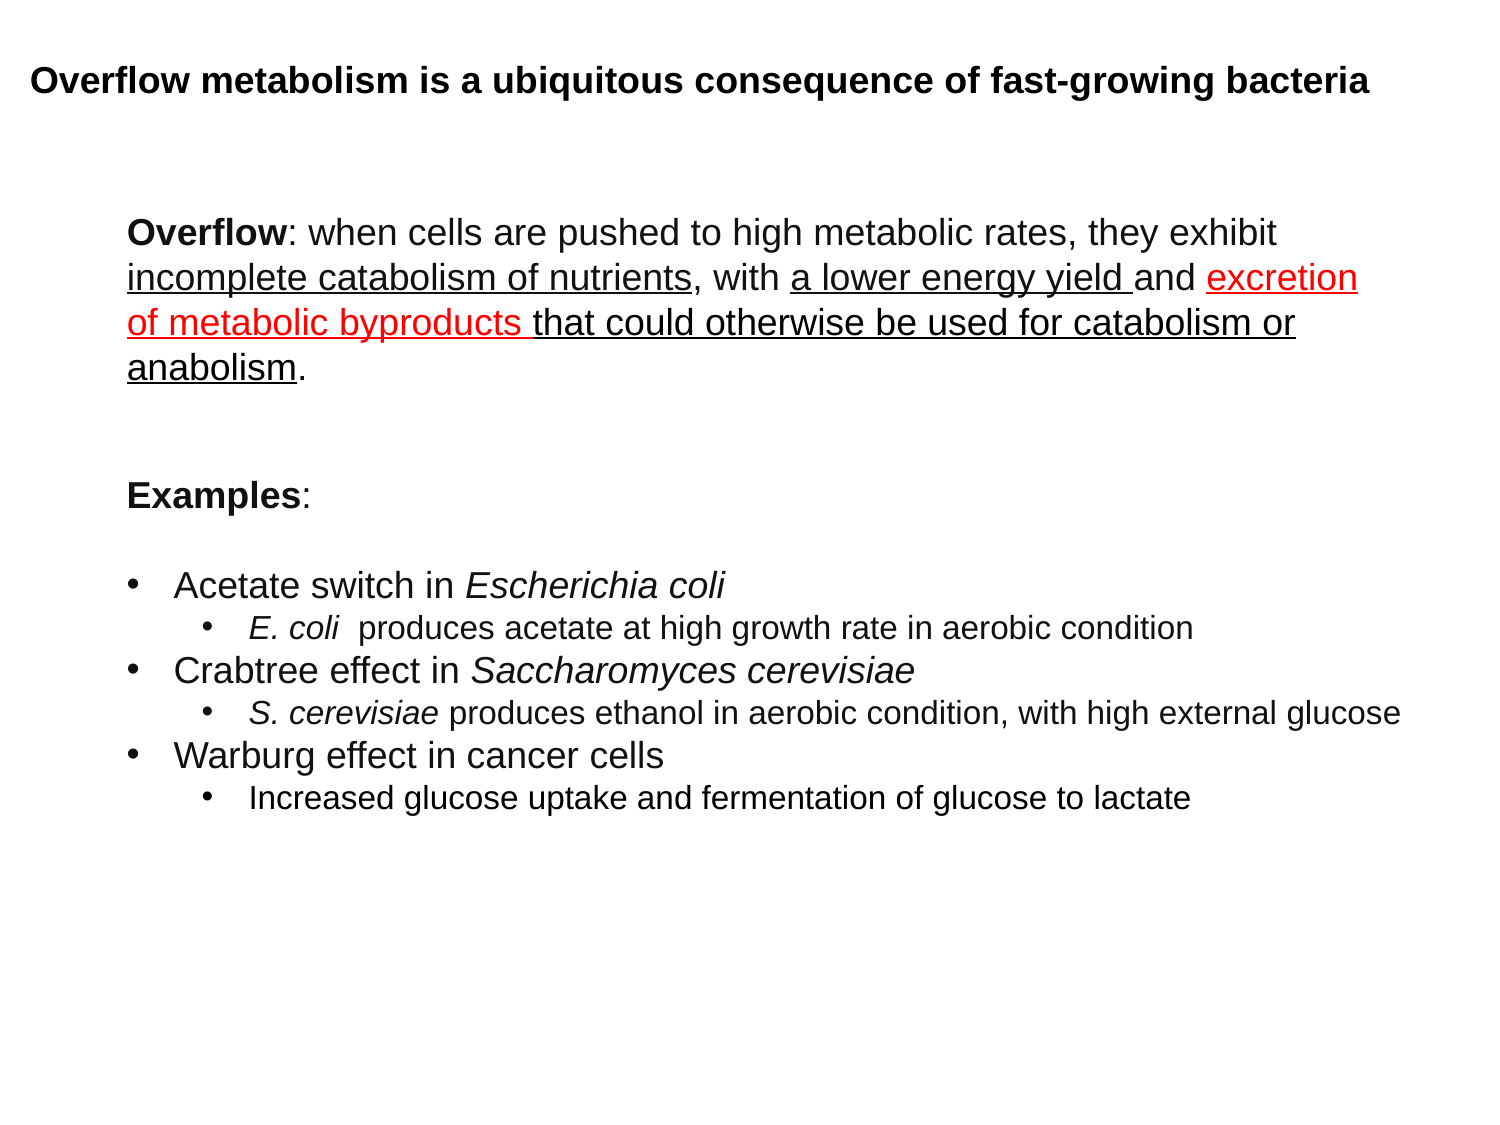

Overflow metabolism is a ubiquitous consequence of fast-growing bacteria
Overflow: when cells are pushed to high metabolic rates, they exhibit incomplete catabolism of nutrients, with a lower energy yield and excretion of metabolic byproducts that could otherwise be used for catabolism or anabolism.
Examples:

Acetate switch in Escherichia coli
E. coli  produces acetate at high growth rate in aerobic condition
Crabtree effect in Saccharomyces cerevisiae
S. cerevisiae produces ethanol in aerobic condition, with high external glucose
Warburg effect in cancer cells
Increased glucose uptake and fermentation of glucose to lactate